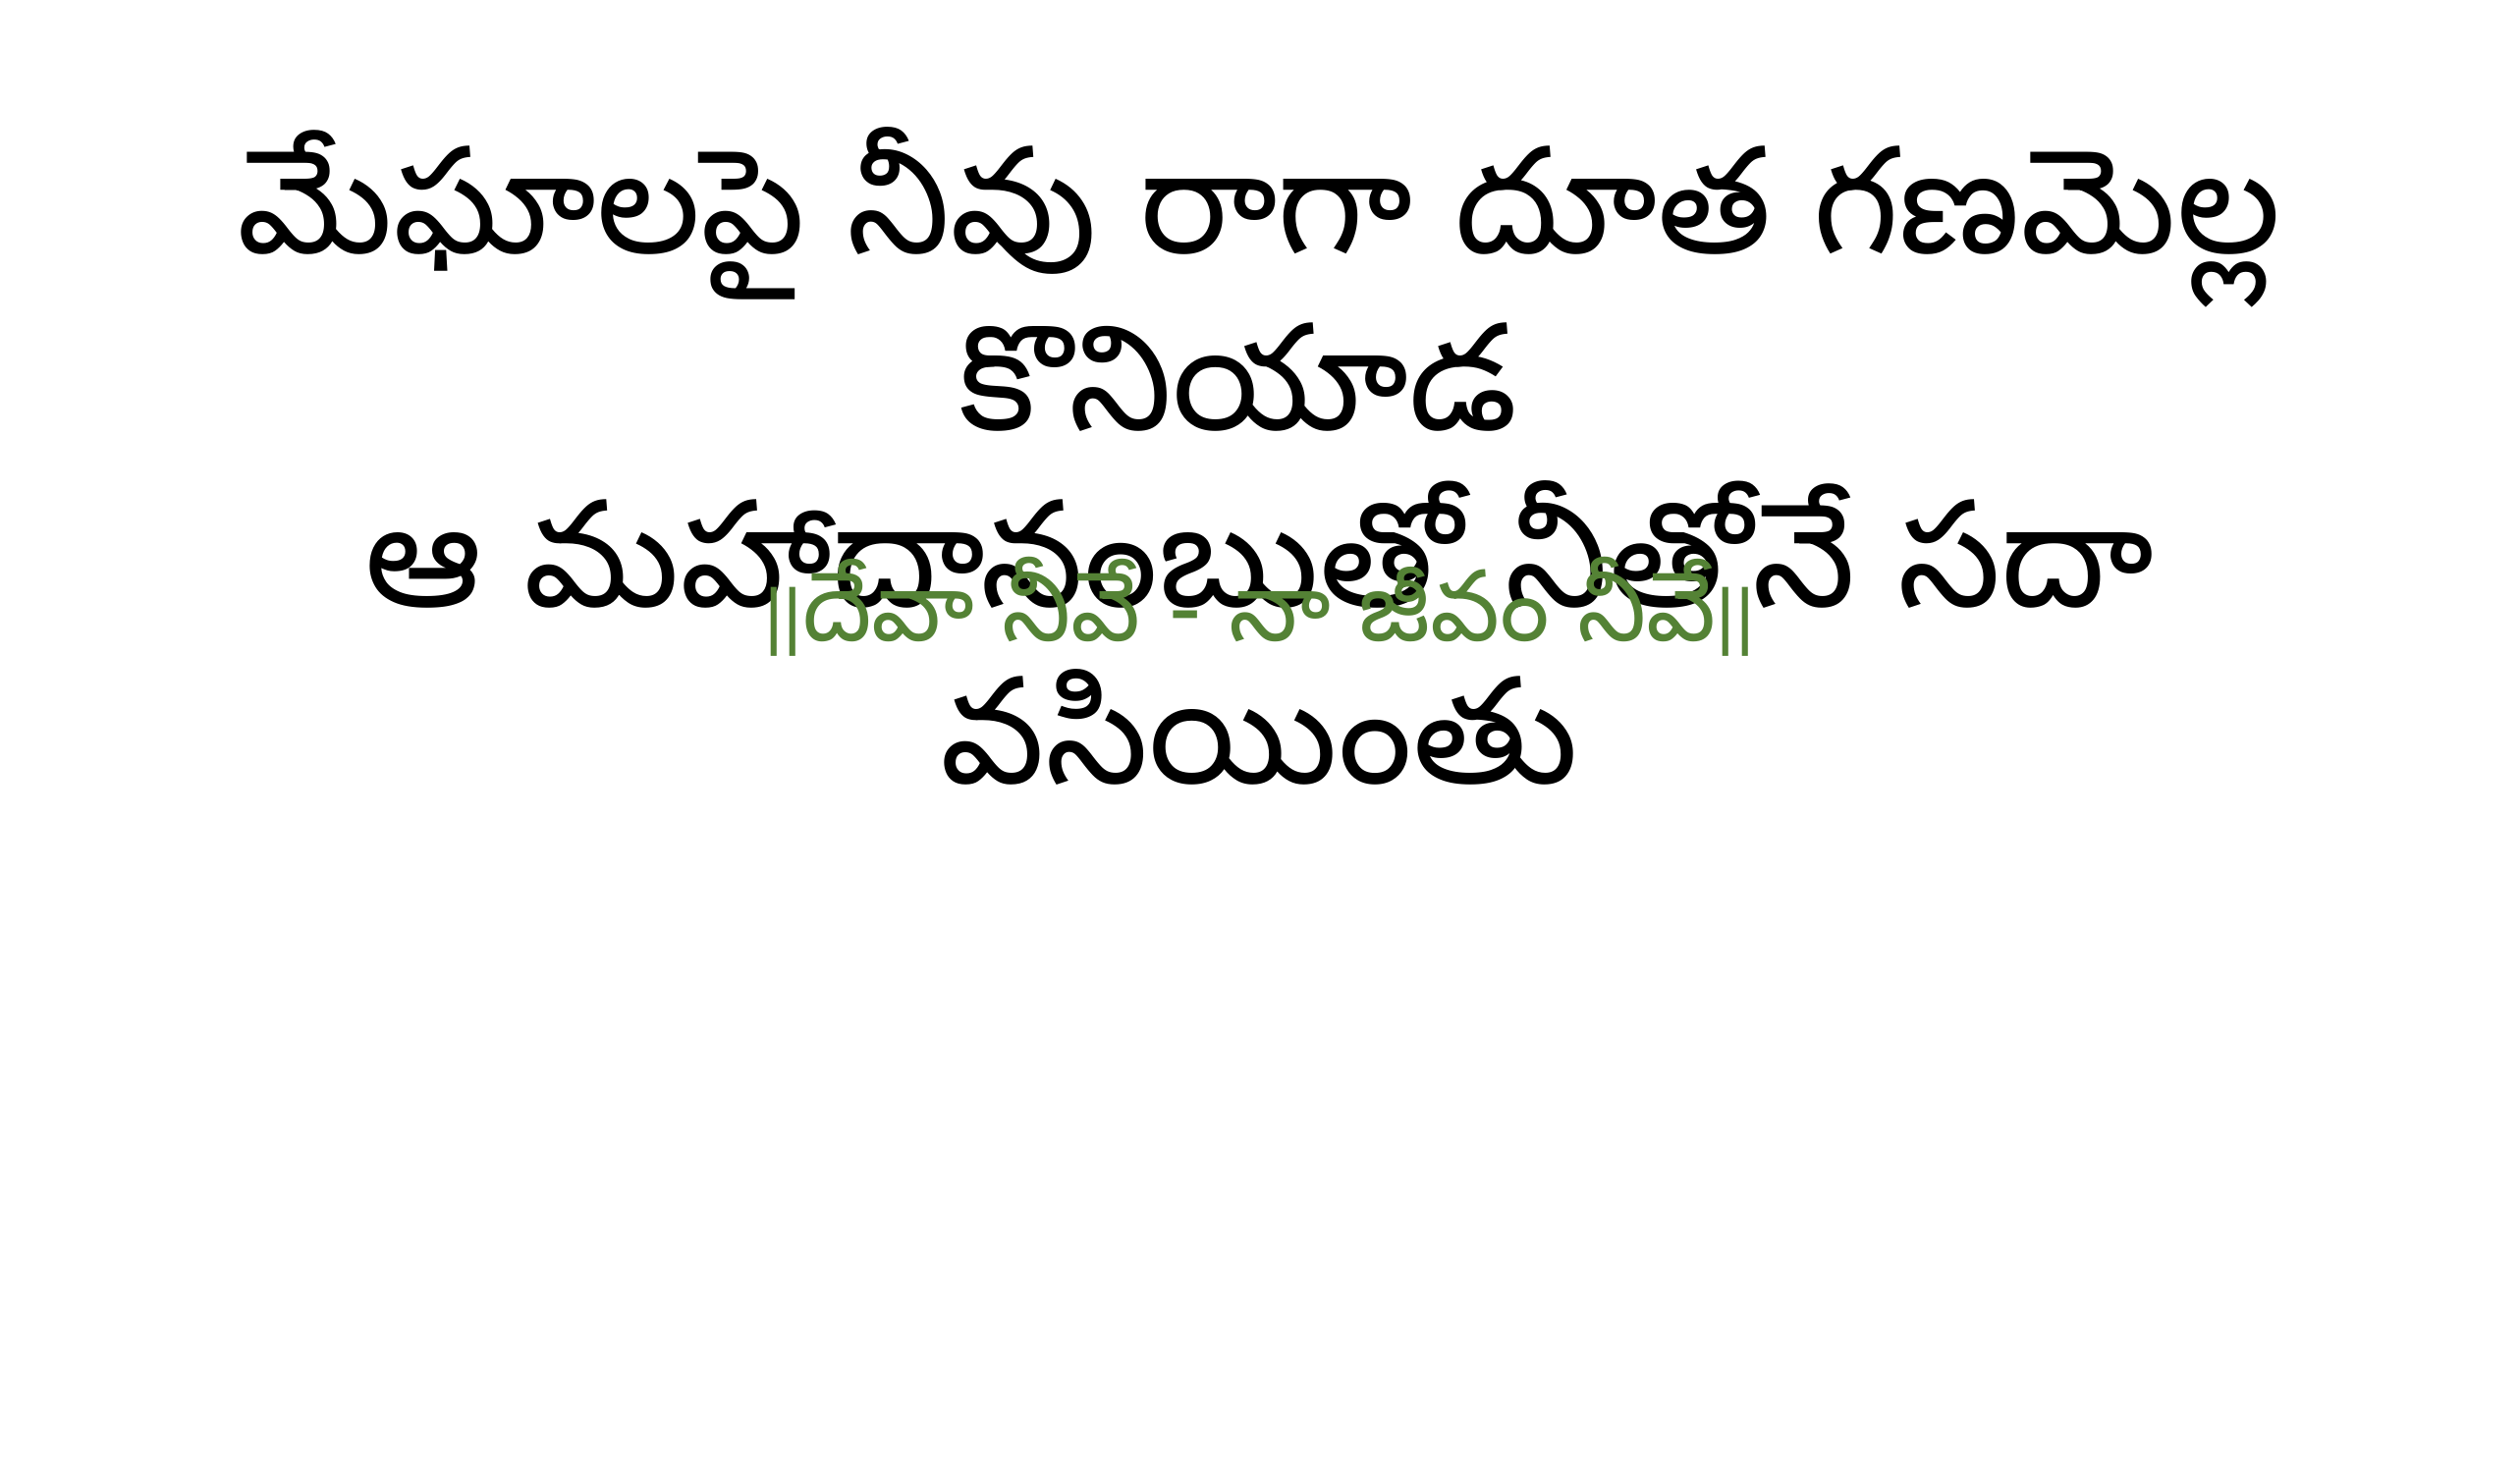

మేఘాలపై నీవు రాగా దూత గణమెల్ల కొనియాడ
ఆ మహాదానంబుతో నీతోనే సదా వసియింతు
||దేవా నీవే - నా జీవం నీవే||